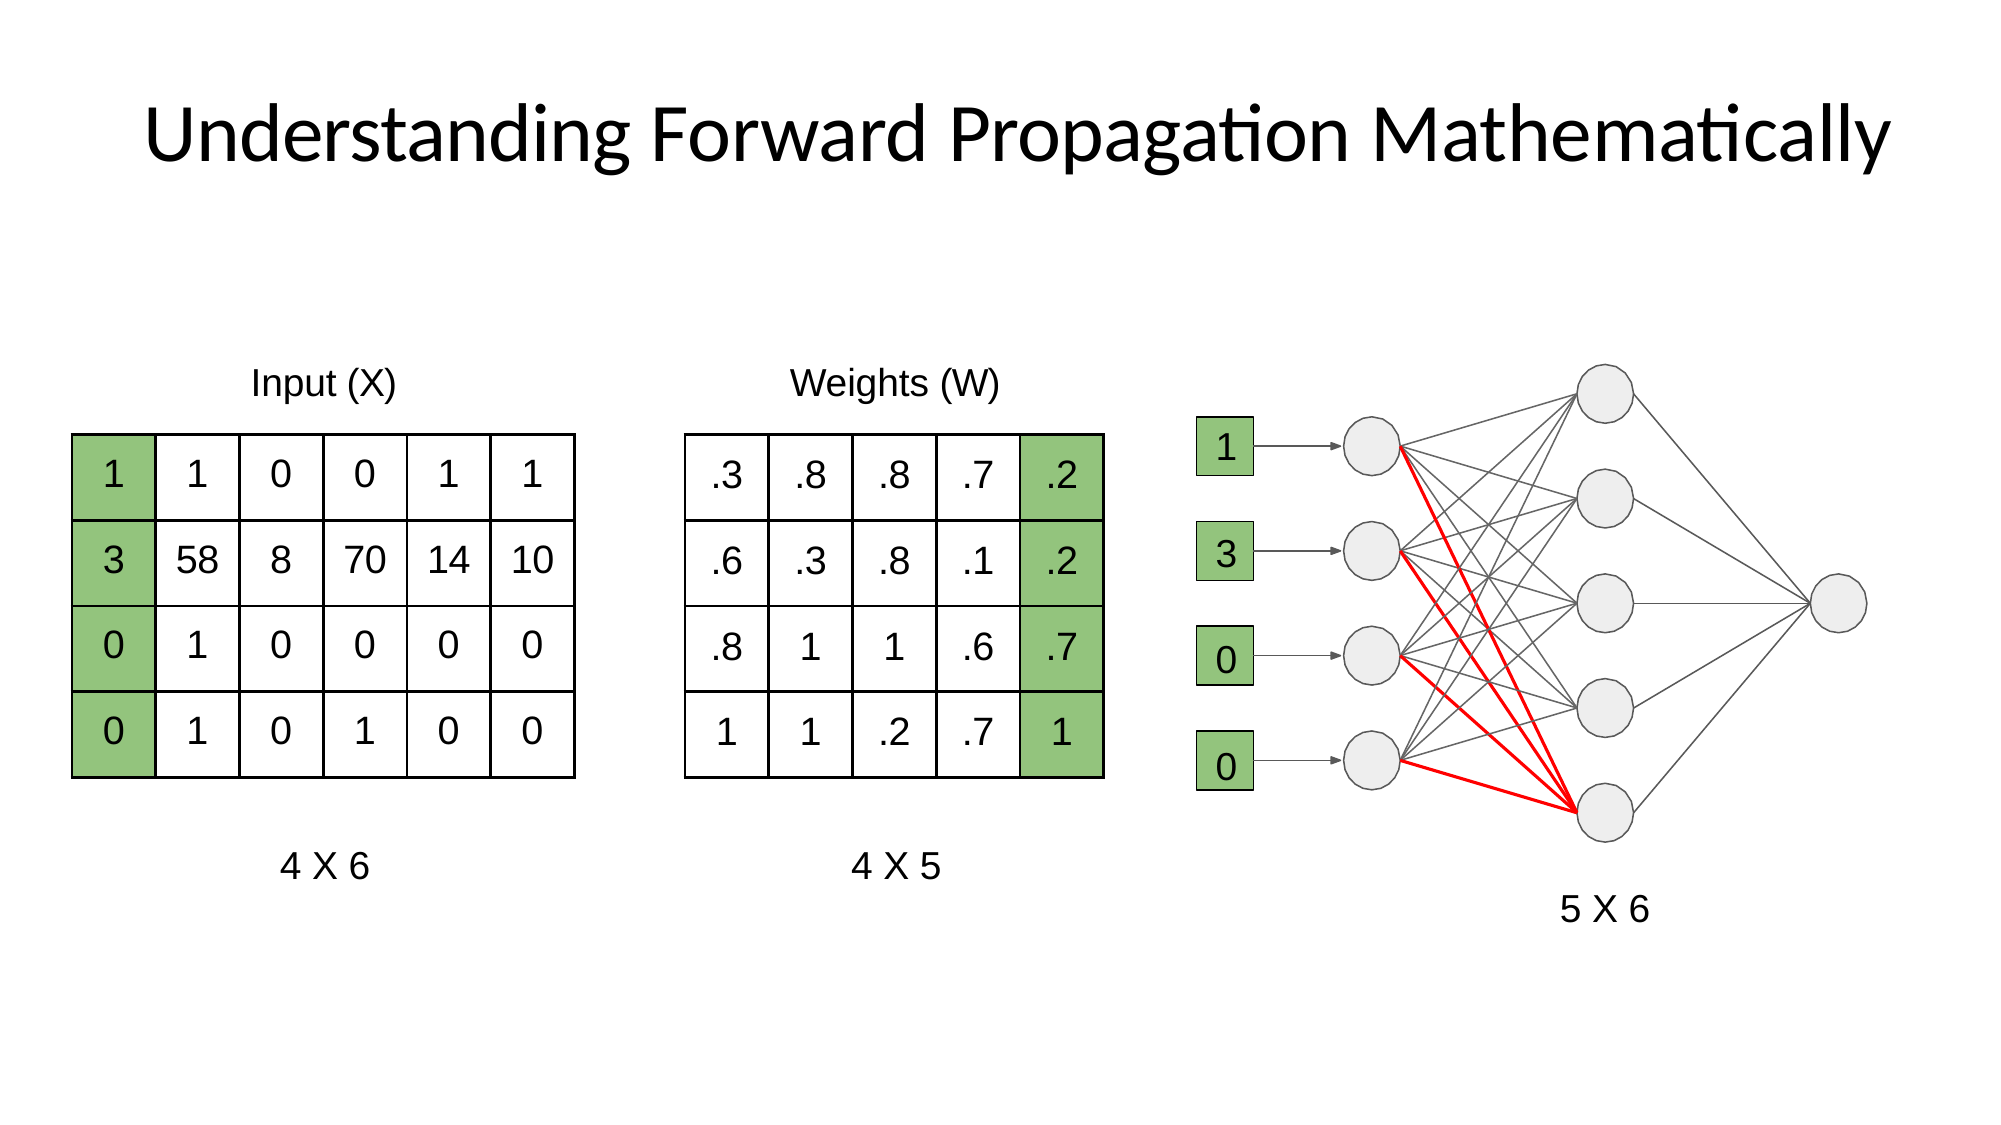

# Understanding Forward Propagation Mathematically
Input (X)
Weights (W)

1

3

0

0
| 1 | 1 | 0 | 0 | 1 | 1 |
| --- | --- | --- | --- | --- | --- |
| 3 | 58 | 8 | 70 | 14 | 10 |
| 0 | 1 | 0 | 0 | 0 | 0 |
| 0 | 1 | 0 | 1 | 0 | 0 |
| .3 | .8 | .8 | .7 | .2 |
| --- | --- | --- | --- | --- |
| .6 | .3 | .8 | .1 | .2 |
| .8 | 1 | 1 | .6 | .7 |
| 1 | 1 | .2 | .7 | 1 |
4 X 6
4 X 5
5 X 6